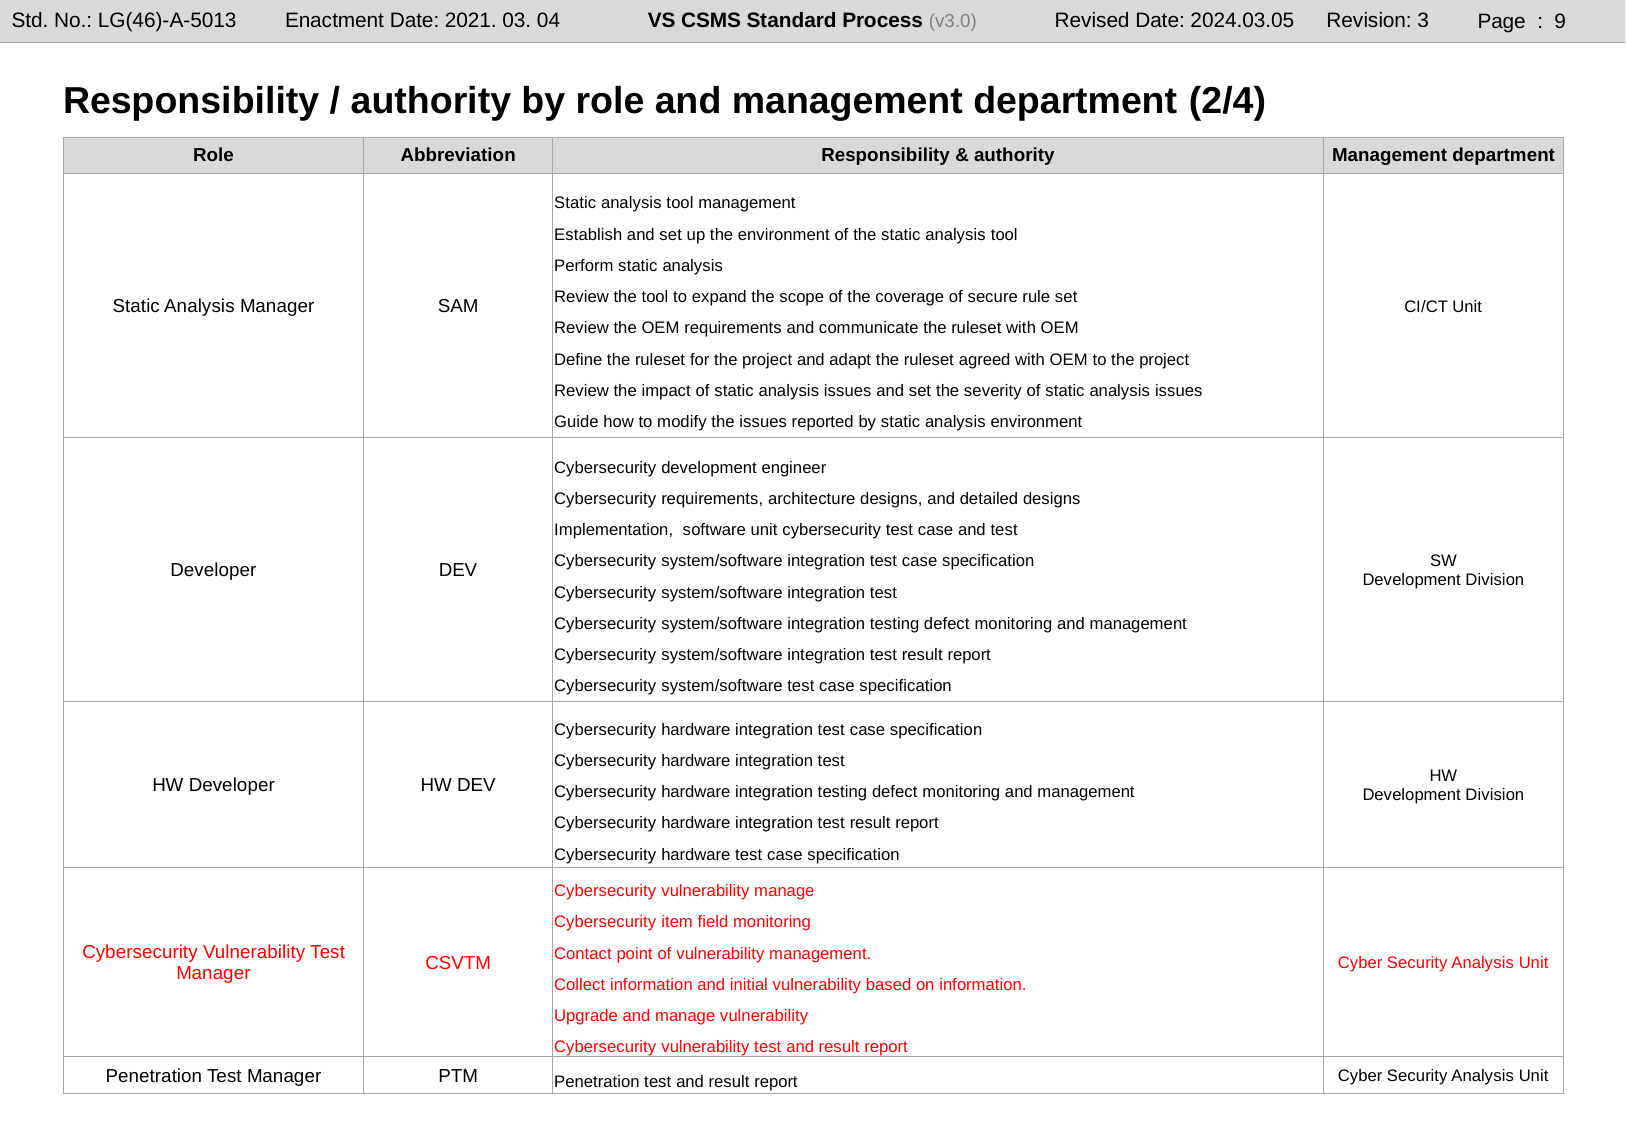

Page  :  9
# Responsibility / authority by role and management department (2/4)
| Role | Abbreviation | Responsibility & authority | Management department |
| --- | --- | --- | --- |
| Static Analysis Manager | SAM | Static analysis tool management Establish and set up the environment of the static analysis tool Perform static analysis Review the tool to expand the scope of the coverage of secure rule set Review the OEM requirements and communicate the ruleset with OEM Define the ruleset for the project and adapt the ruleset agreed with OEM to the project Review the impact of static analysis issues and set the severity of static analysis issues Guide how to modify the issues reported by static analysis environment | CI/CT Unit |
| Developer | DEV | Cybersecurity development engineer Cybersecurity requirements, architecture designs, and detailed designs Implementation,  software unit cybersecurity test case and test Cybersecurity system/software integration test case specification Cybersecurity system/software integration test Cybersecurity system/software integration testing defect monitoring and management Cybersecurity system/software integration test result report Cybersecurity system/software test case specification | SW Development Division |
| HW Developer | HW DEV | Cybersecurity hardware integration test case specification Cybersecurity hardware integration test Cybersecurity hardware integration testing defect monitoring and management Cybersecurity hardware integration test result report Cybersecurity hardware test case specification | HW Development Division |
| Cybersecurity Vulnerability Test Manager | CSVTM | Cybersecurity vulnerability manage Cybersecurity item field monitoring Contact point of vulnerability management. Collect information and initial vulnerability based on information. Upgrade and manage vulnerability Cybersecurity vulnerability test and result report | Cyber Security Analysis Unit |
| Penetration Test Manager | PTM | Penetration test and result report | Cyber Security Analysis Unit |